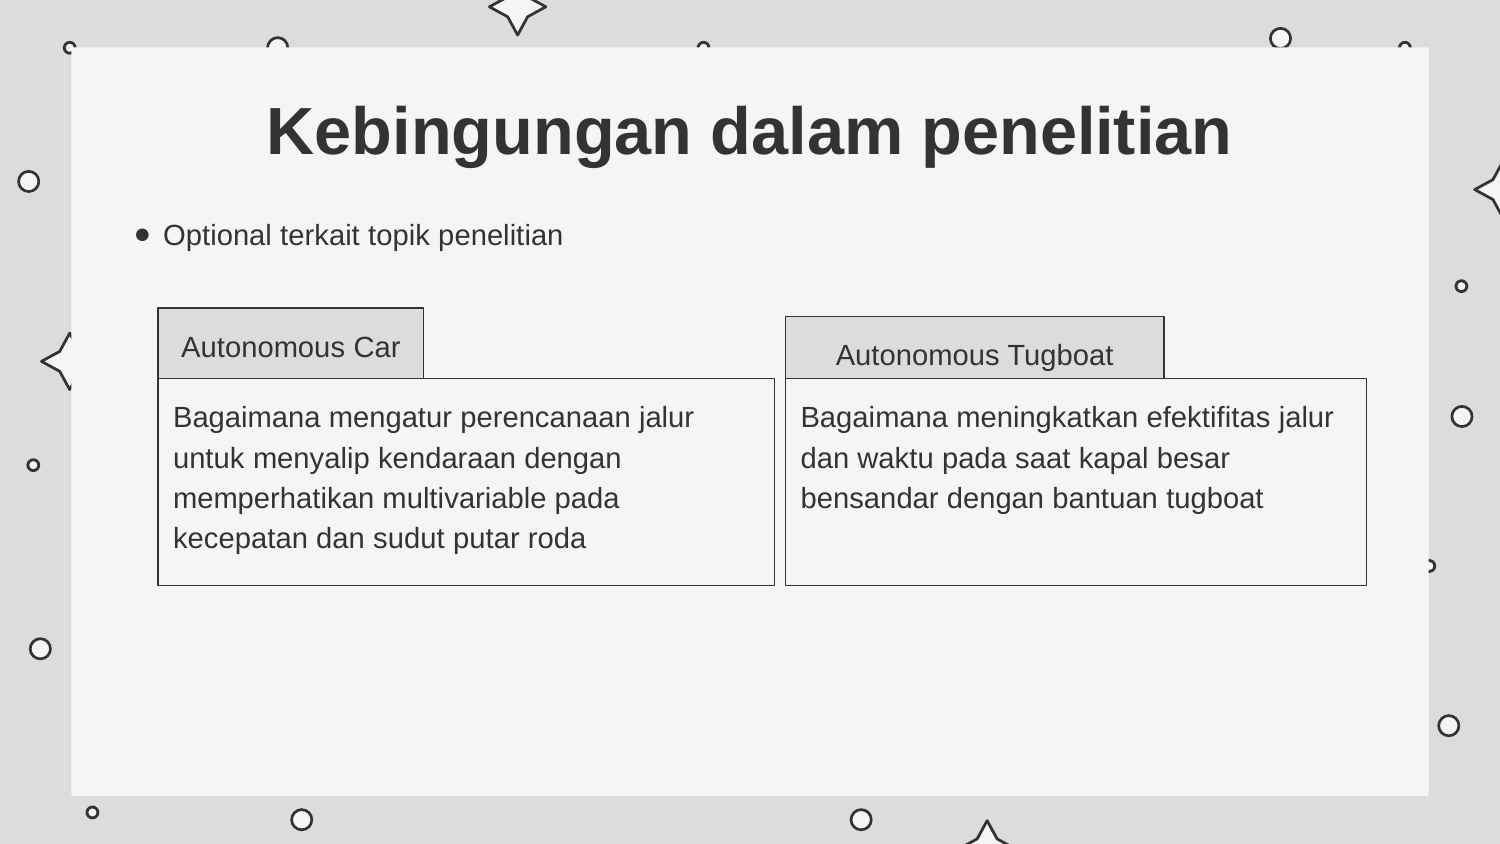

# Kebingungan dalam penelitian
Optional terkait topik penelitian
Autonomous Car
Autonomous Tugboat
Bagaimana mengatur perencanaan jalur untuk menyalip kendaraan dengan memperhatikan multivariable pada kecepatan dan sudut putar roda
Bagaimana meningkatkan efektifitas jalur dan waktu pada saat kapal besar bensandar dengan bantuan tugboat